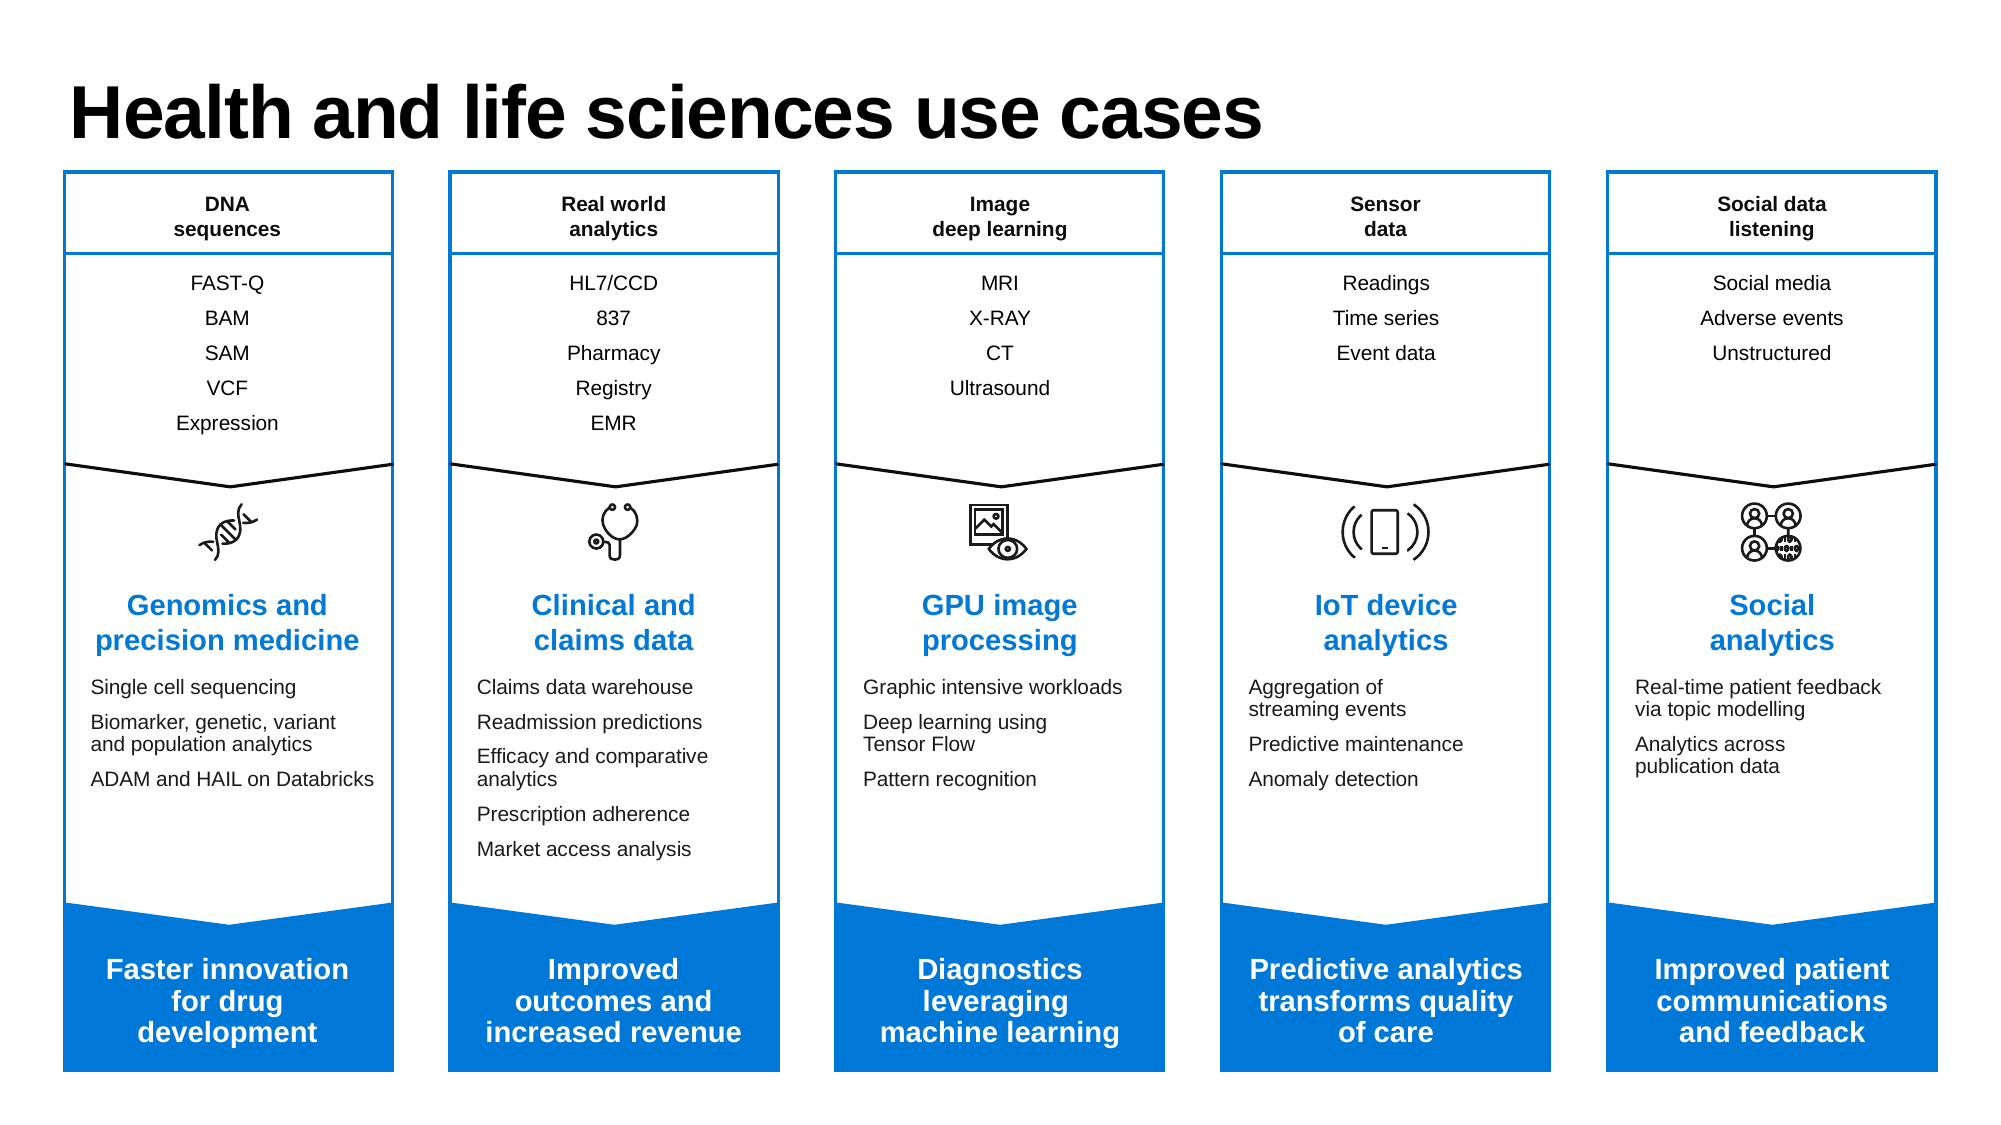

Health and life sciences use cases

DNA
sequences
Real world
analytics
Image
deep learning
Sensor
data
Social data
listening
FAST-Q
BAM
SAM
VCF
Expression
HL7/CCD
837
Pharmacy
Registry
EMR
MRI
X-RAY
CT
Ultrasound
Readings
Time series
Event data
Social media
Adverse events
Unstructured

Genomics and precision medicine
Clinical and
claims data
GPU image processing
IoT device
analytics
Social
analytics
Single cell sequencing
Biomarker, genetic, variant
and population analytics
ADAM and HAIL on Databricks
Claims data warehouse
Readmission predictions
Efficacy and comparative analytics
Prescription adherence
Market access analysis
Graphic intensive workloads
Deep learning using
Tensor Flow
Pattern recognition
Aggregation of
streaming events
Predictive maintenance
Anomaly detection
Real-time patient feedback
via topic modelling
Analytics across
publication data

Faster innovation
for drug development
Improved outcomes and increased revenue
Diagnostics leveraging
machine learning
Predictive analytics transforms quality of care
Improved patient communications and feedback